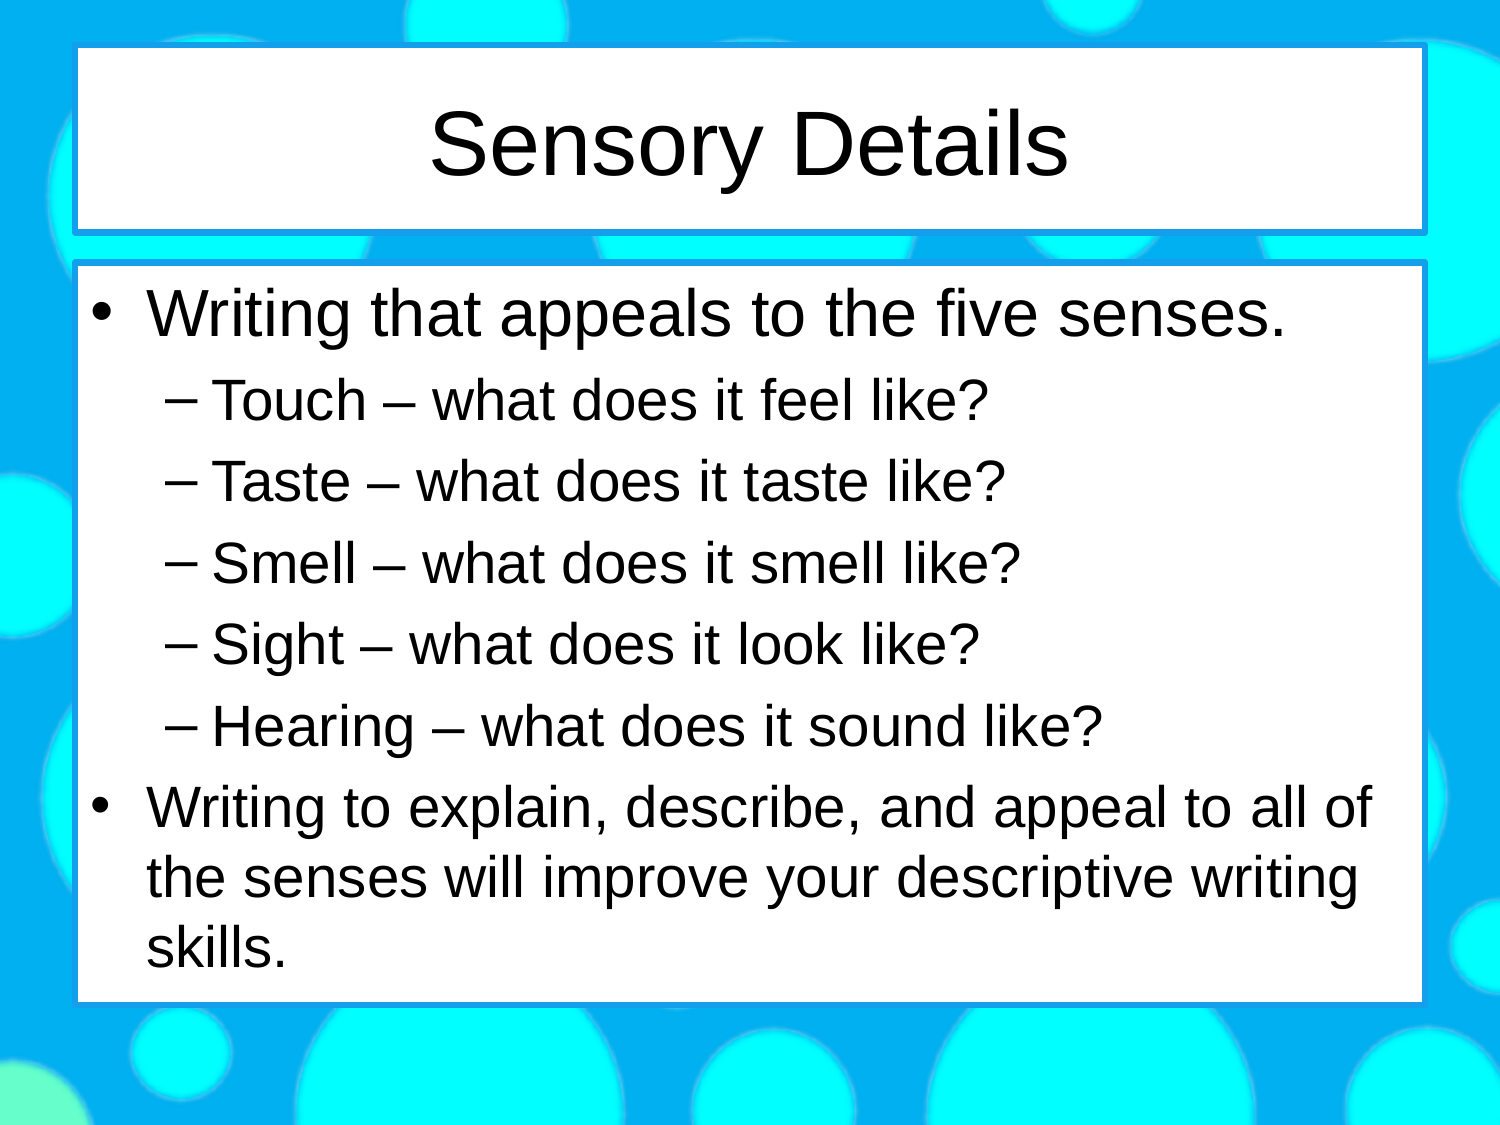

# Sensory Details
Writing that appeals to the five senses.
Touch – what does it feel like?
Taste – what does it taste like?
Smell – what does it smell like?
Sight – what does it look like?
Hearing – what does it sound like?
Writing to explain, describe, and appeal to all of the senses will improve your descriptive writing skills.